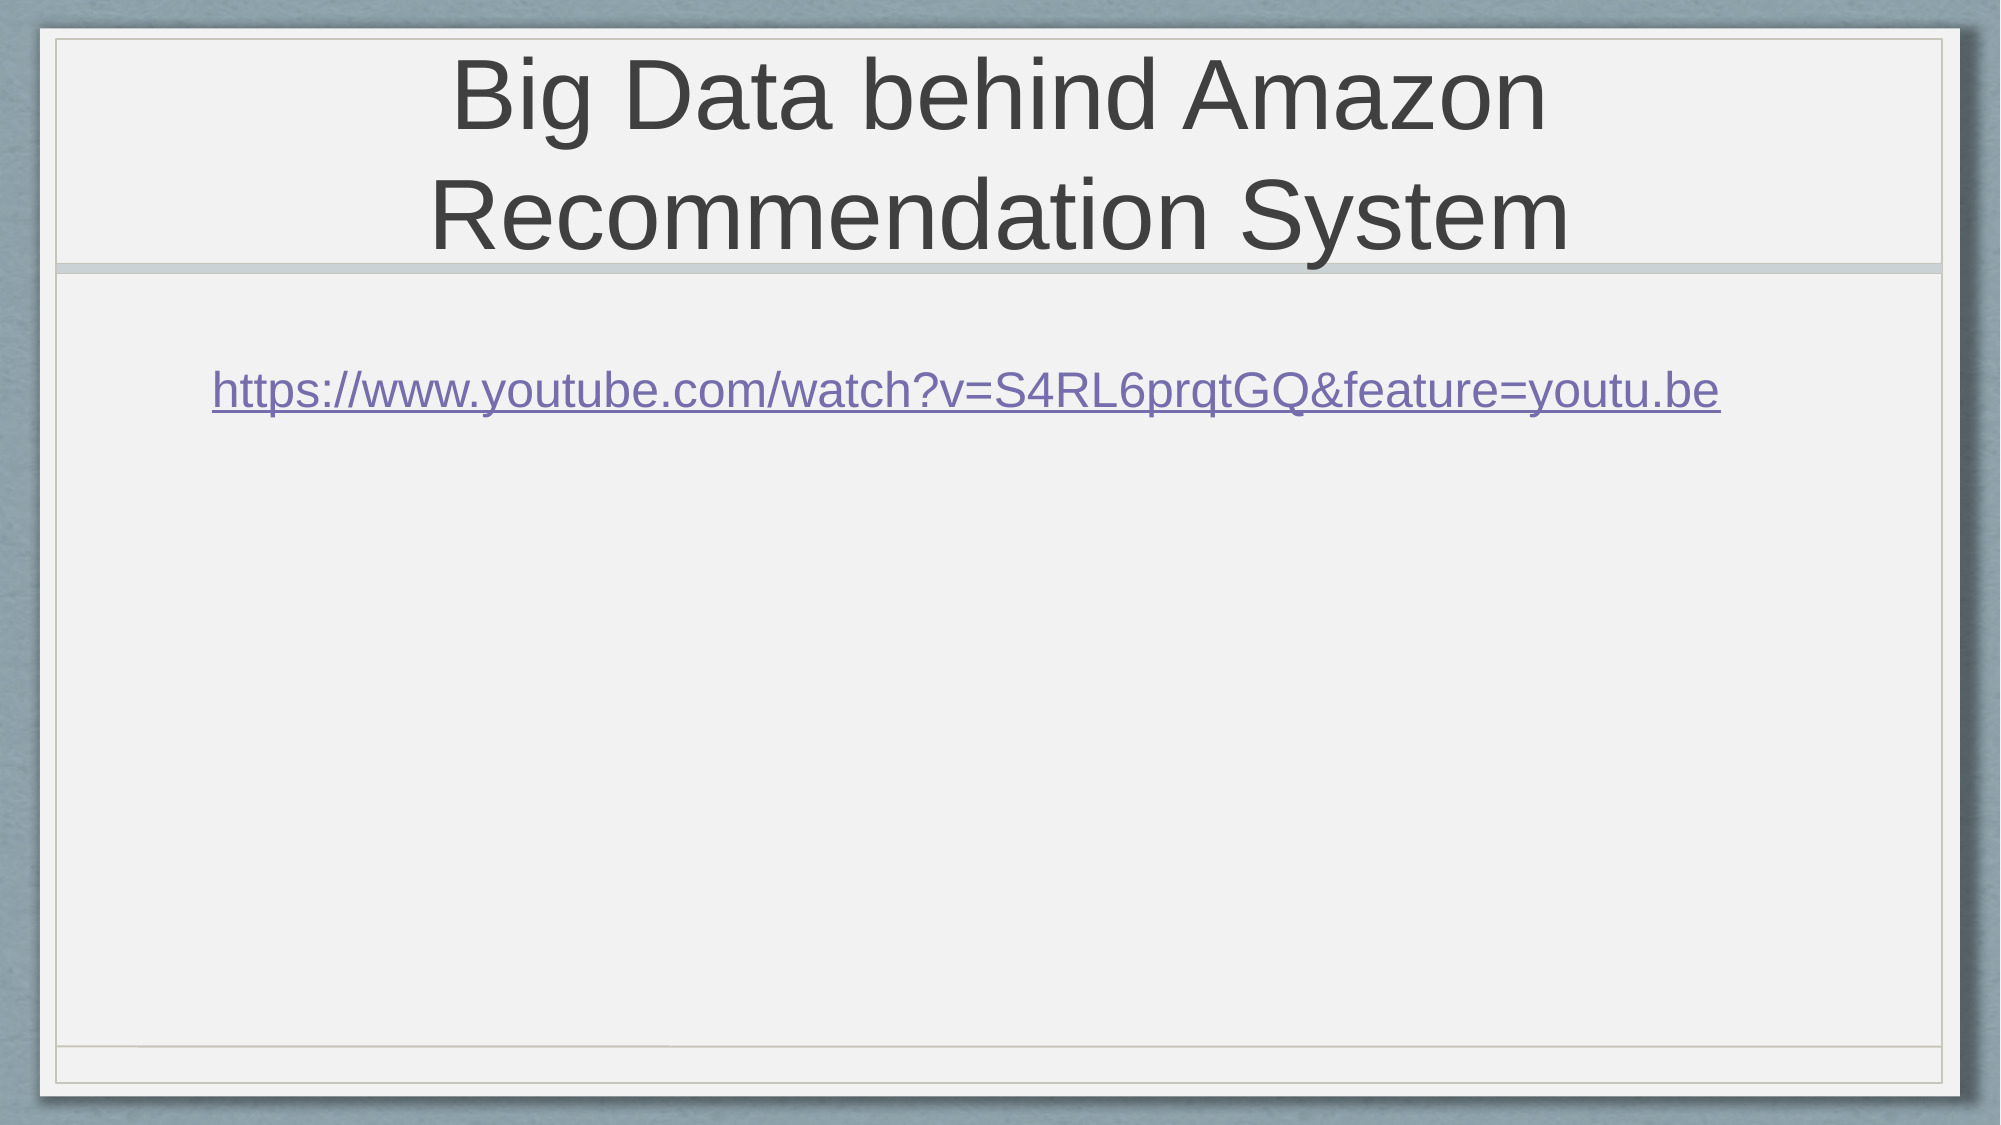

# Big Data behind Amazon Recommendation System
https://www.youtube.com/watch?v=S4RL6prqtGQ&feature=youtu.be